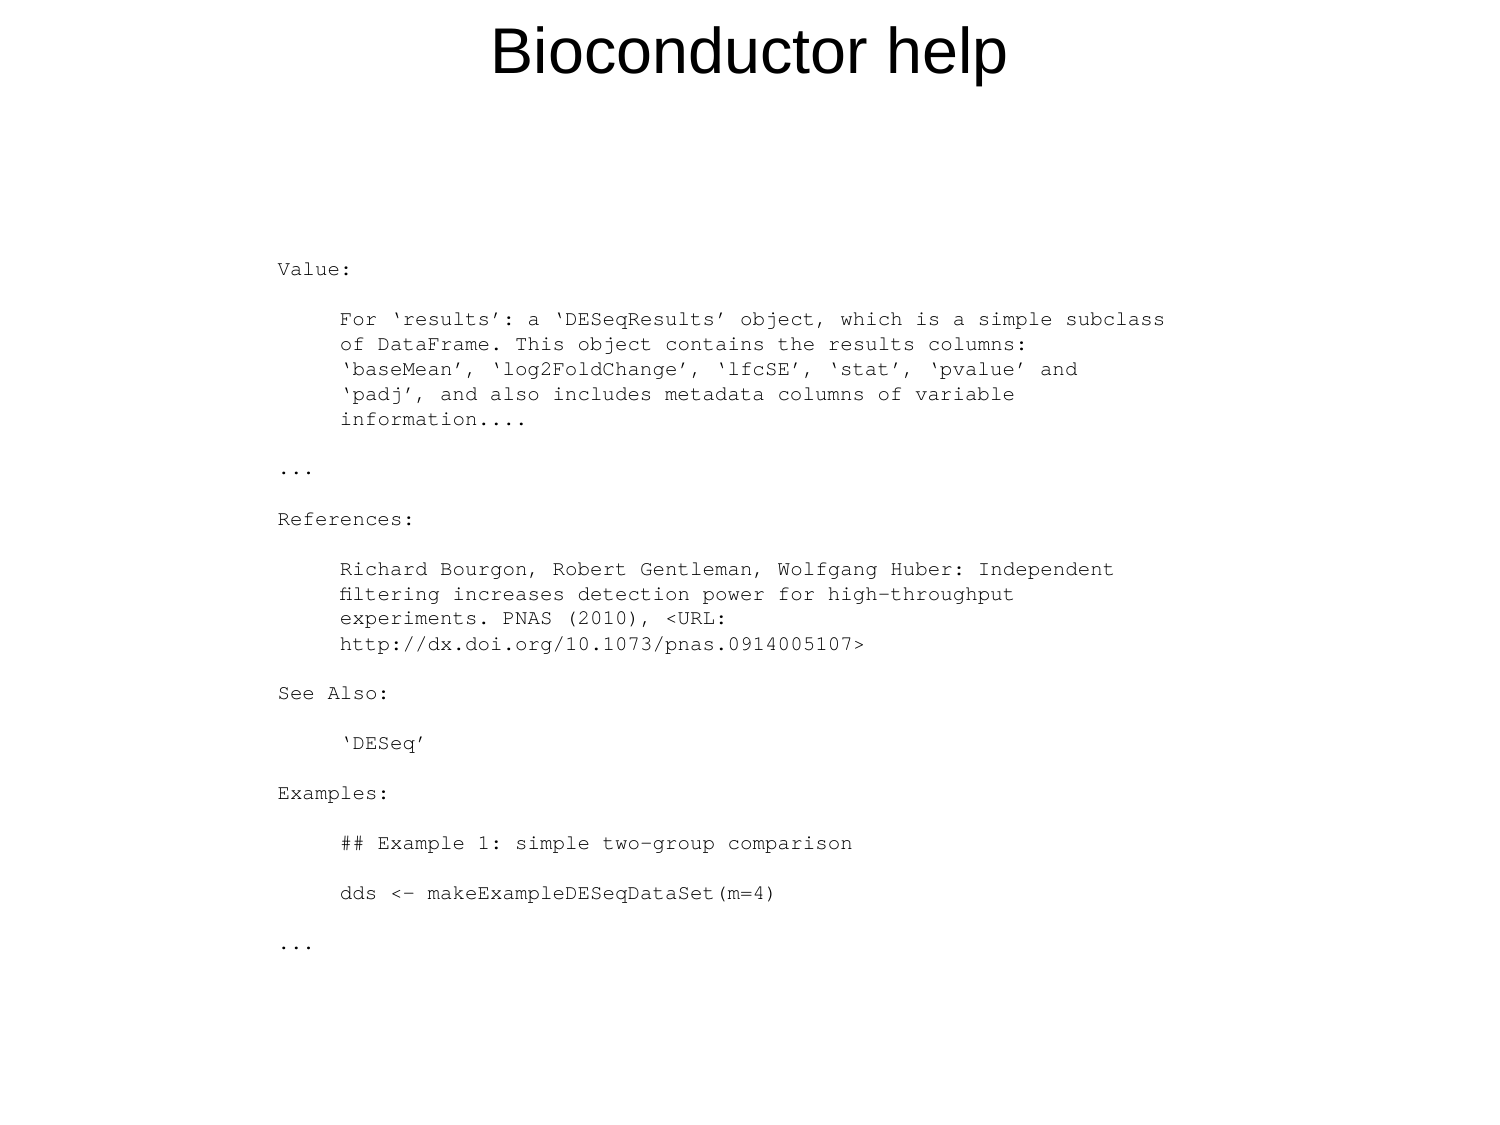

# Bioconductor help
Value:

     For ‘results’: a ‘DESeqResults’ object, which is a simple subclass
     of DataFrame. This object contains the results columns:
     ‘baseMean’, ‘log2FoldChange’, ‘lfcSE’, ‘stat’, ‘pvalue’ and
     ‘padj’, and also includes metadata columns of variable
     information....

...

References:

     Richard Bourgon, Robert Gentleman, Wolfgang Huber: Independent
     filtering increases detection power for high-throughput
     experiments. PNAS (2010), <URL:
     http://dx.doi.org/10.1073/pnas.0914005107>

See Also:

     ‘DESeq’

Examples:

     ## Example 1: simple two-group comparison

     dds <- makeExampleDESeqDataSet(m=4)

...